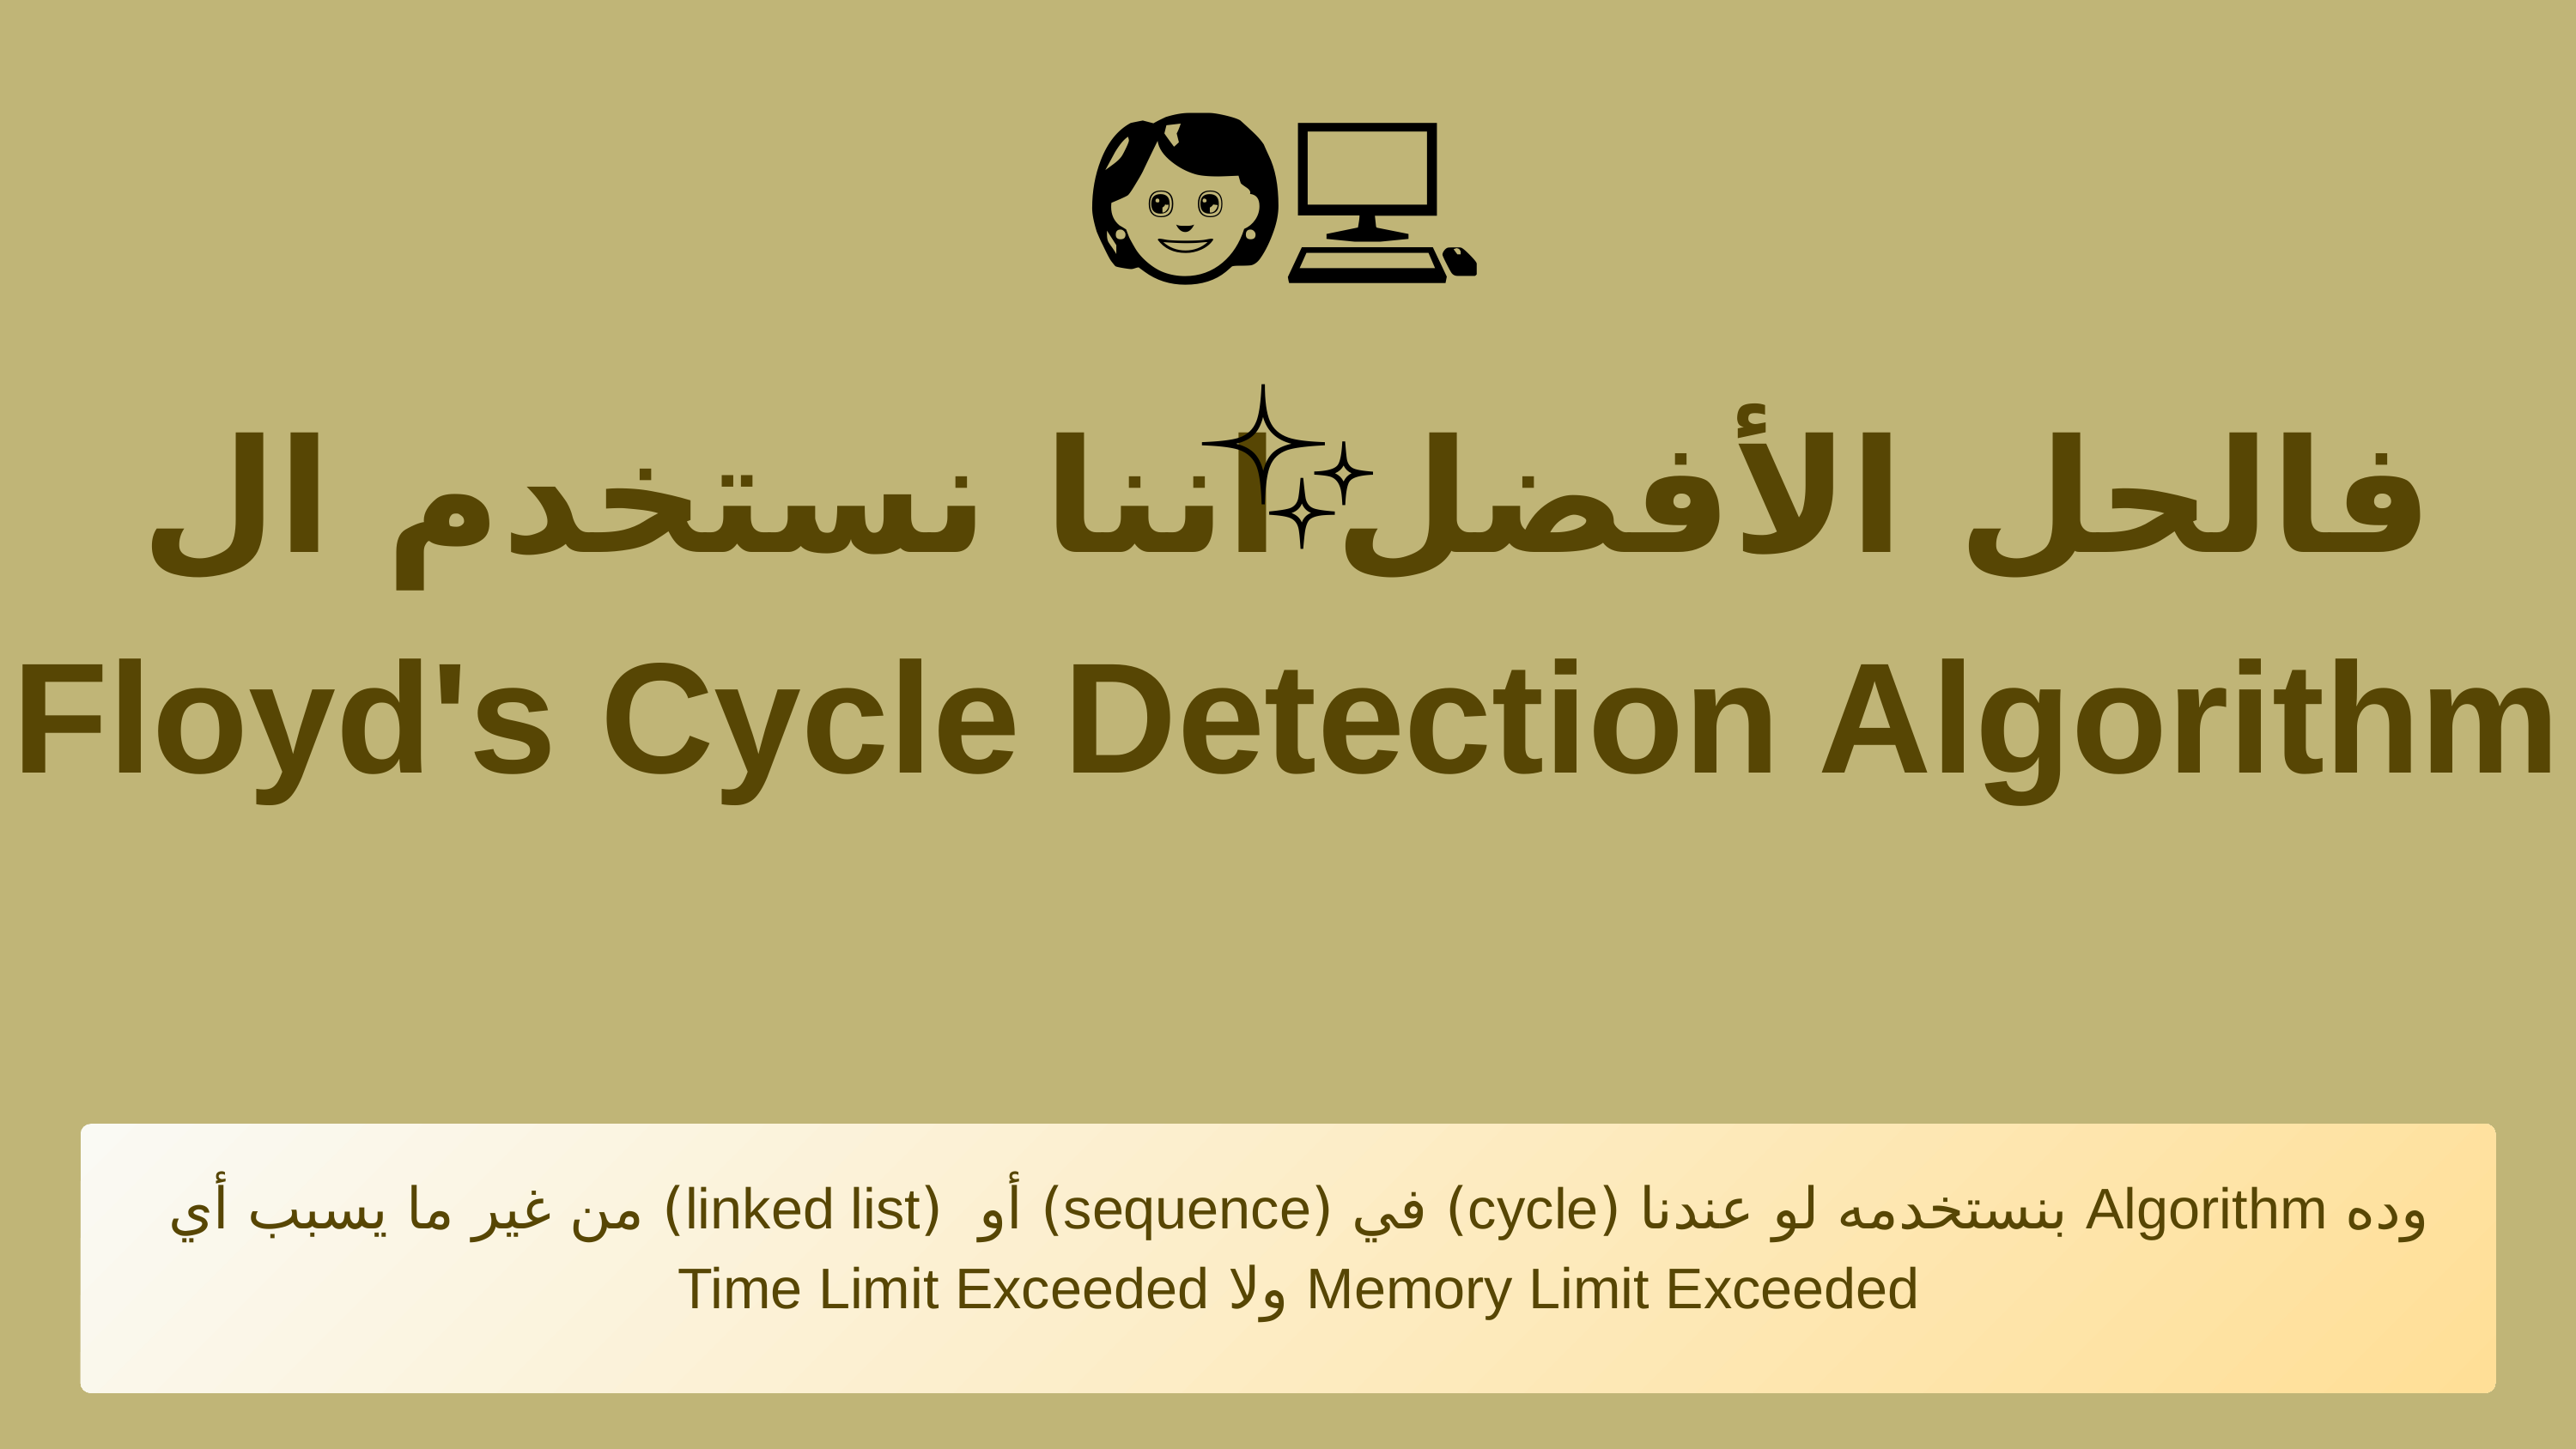

👩‍💻✨
فالحل الأفضل اننا نستخدم ال
Floyd's Cycle Detection Algorithm

وده Algorithm بنستخدمه لو عندنا (cycle) في (sequence) أو  (linked list) من غير ما يسبب أي Memory Limit Exceeded ولا Time Limit Exceeded